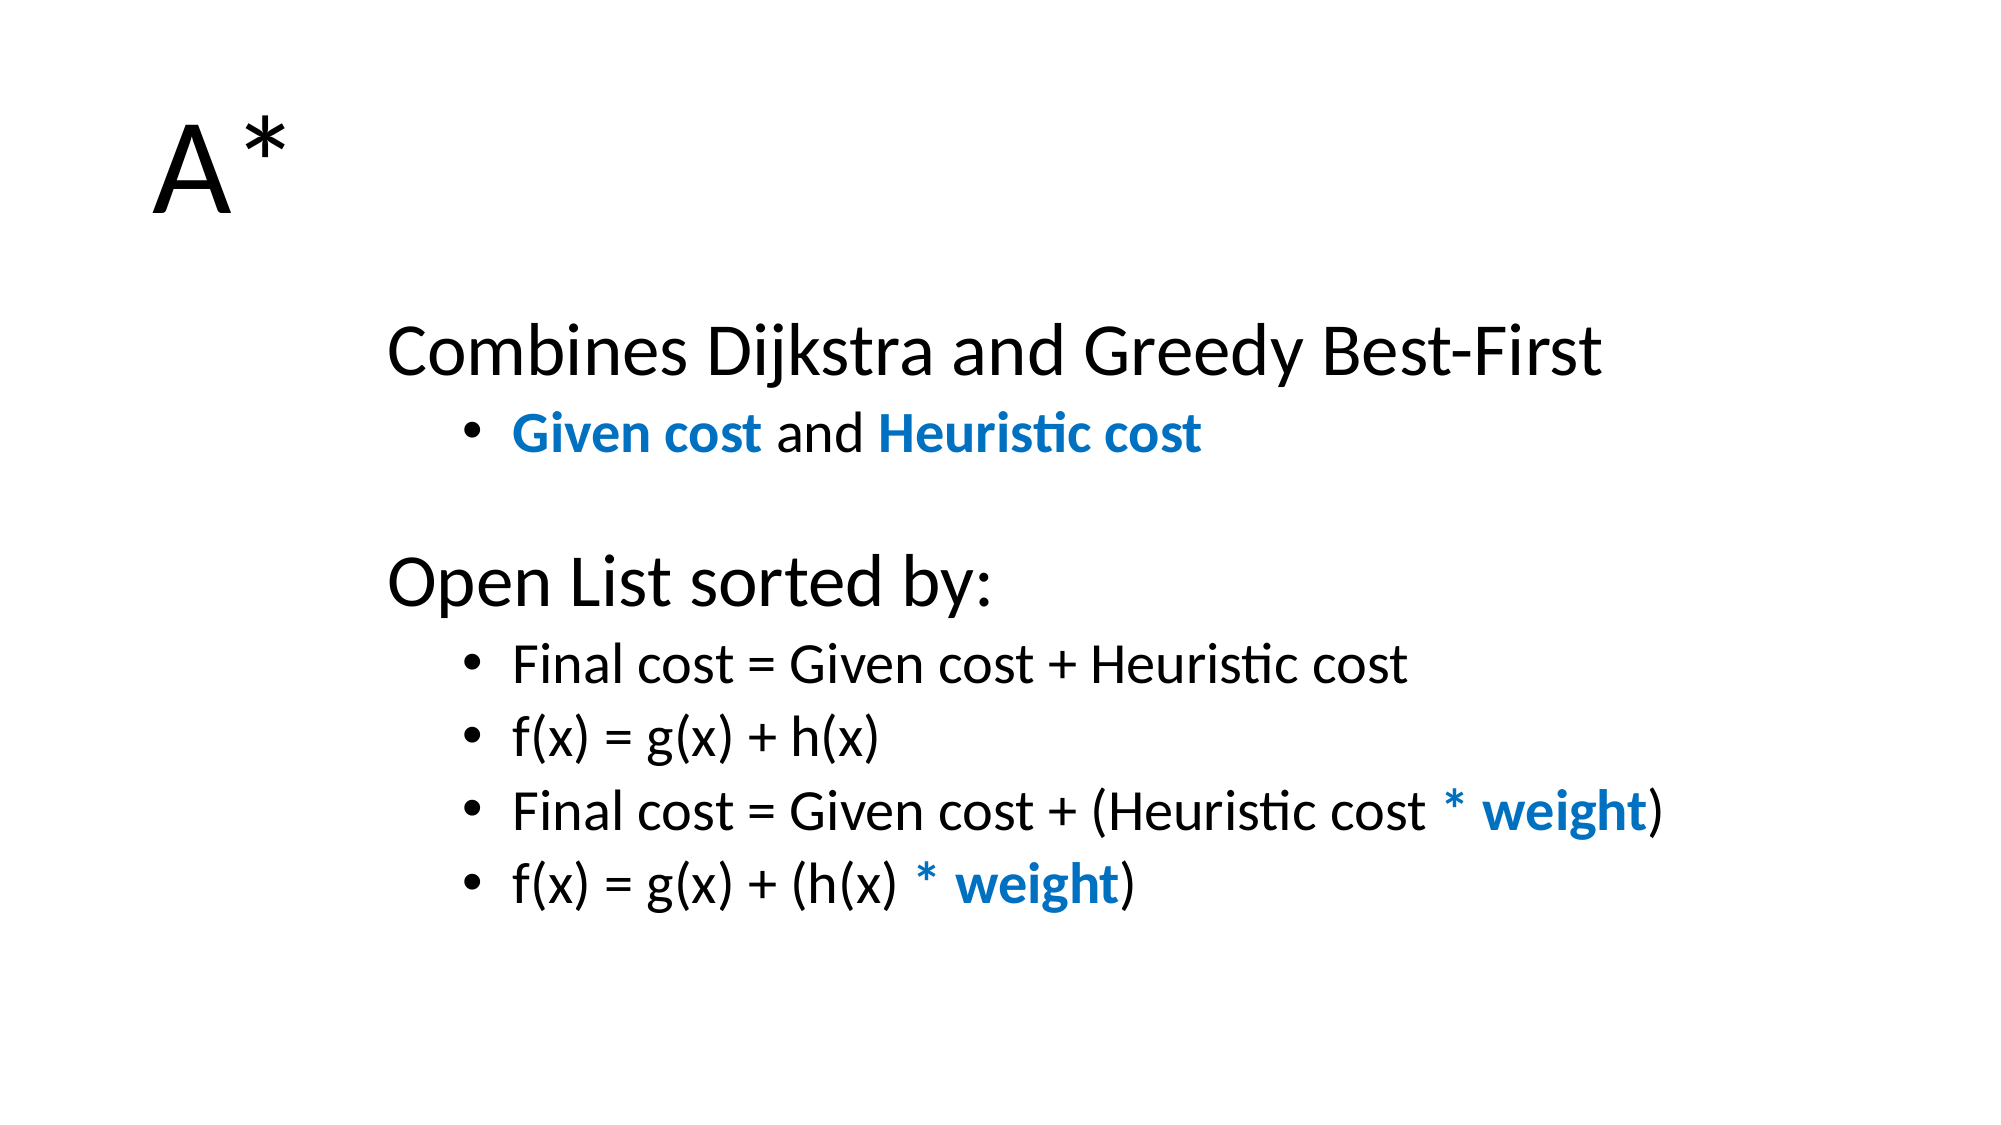

# A*
Combines Dijkstra and Greedy Best-First
 Given cost and Heuristic cost

Open List sorted by:
 Final cost = Given cost + Heuristic cost
 f(x) = g(x) + h(x)
 Final cost = Given cost + (Heuristic cost * weight)
 f(x) = g(x) + (h(x) * weight)